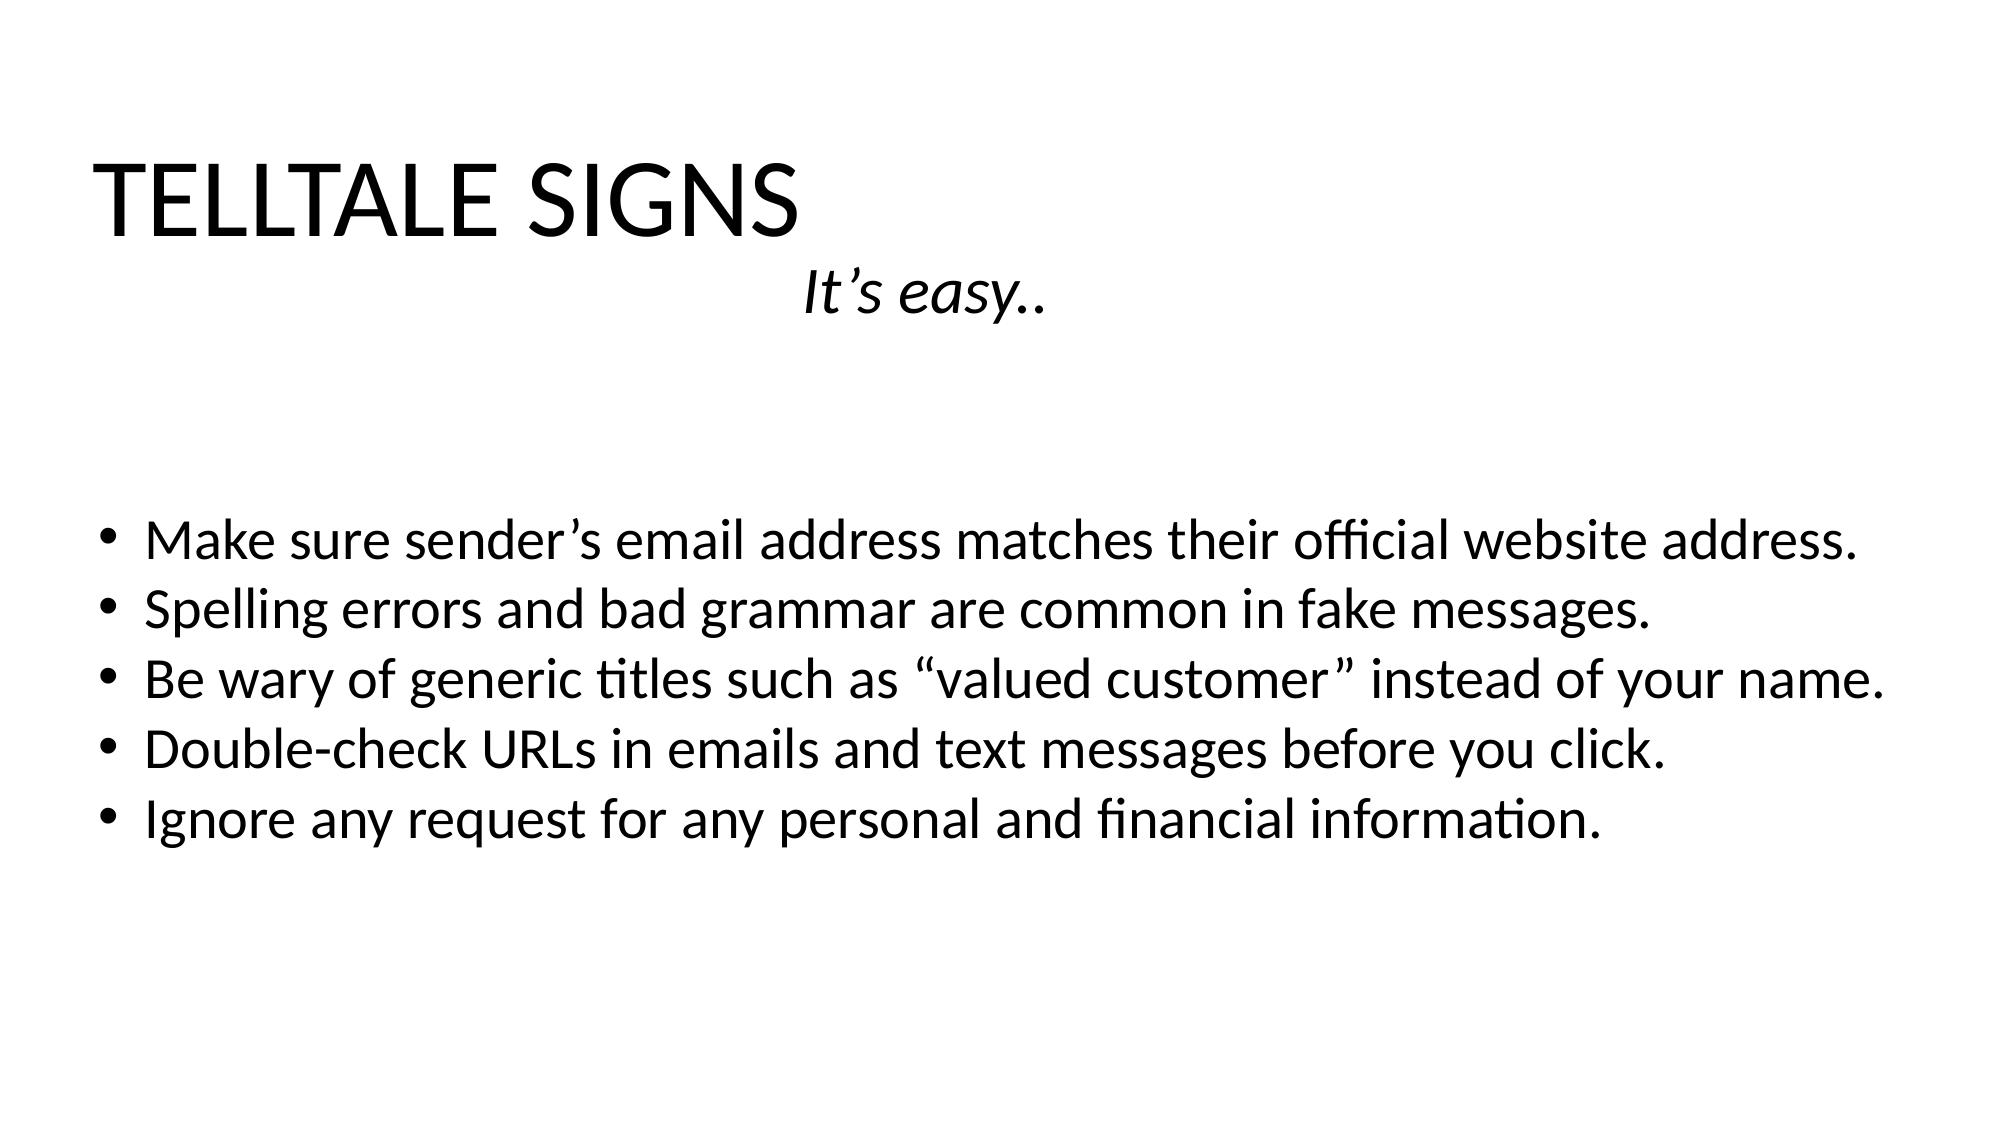

TELLTALE SIGNS
It’s easy..
Make sure sender’s email address matches their official website address.
Spelling errors and bad grammar are common in fake messages.
Be wary of generic titles such as “valued customer” instead of your name.
Double-check URLs in emails and text messages before you click.
Ignore any request for any personal and financial information.